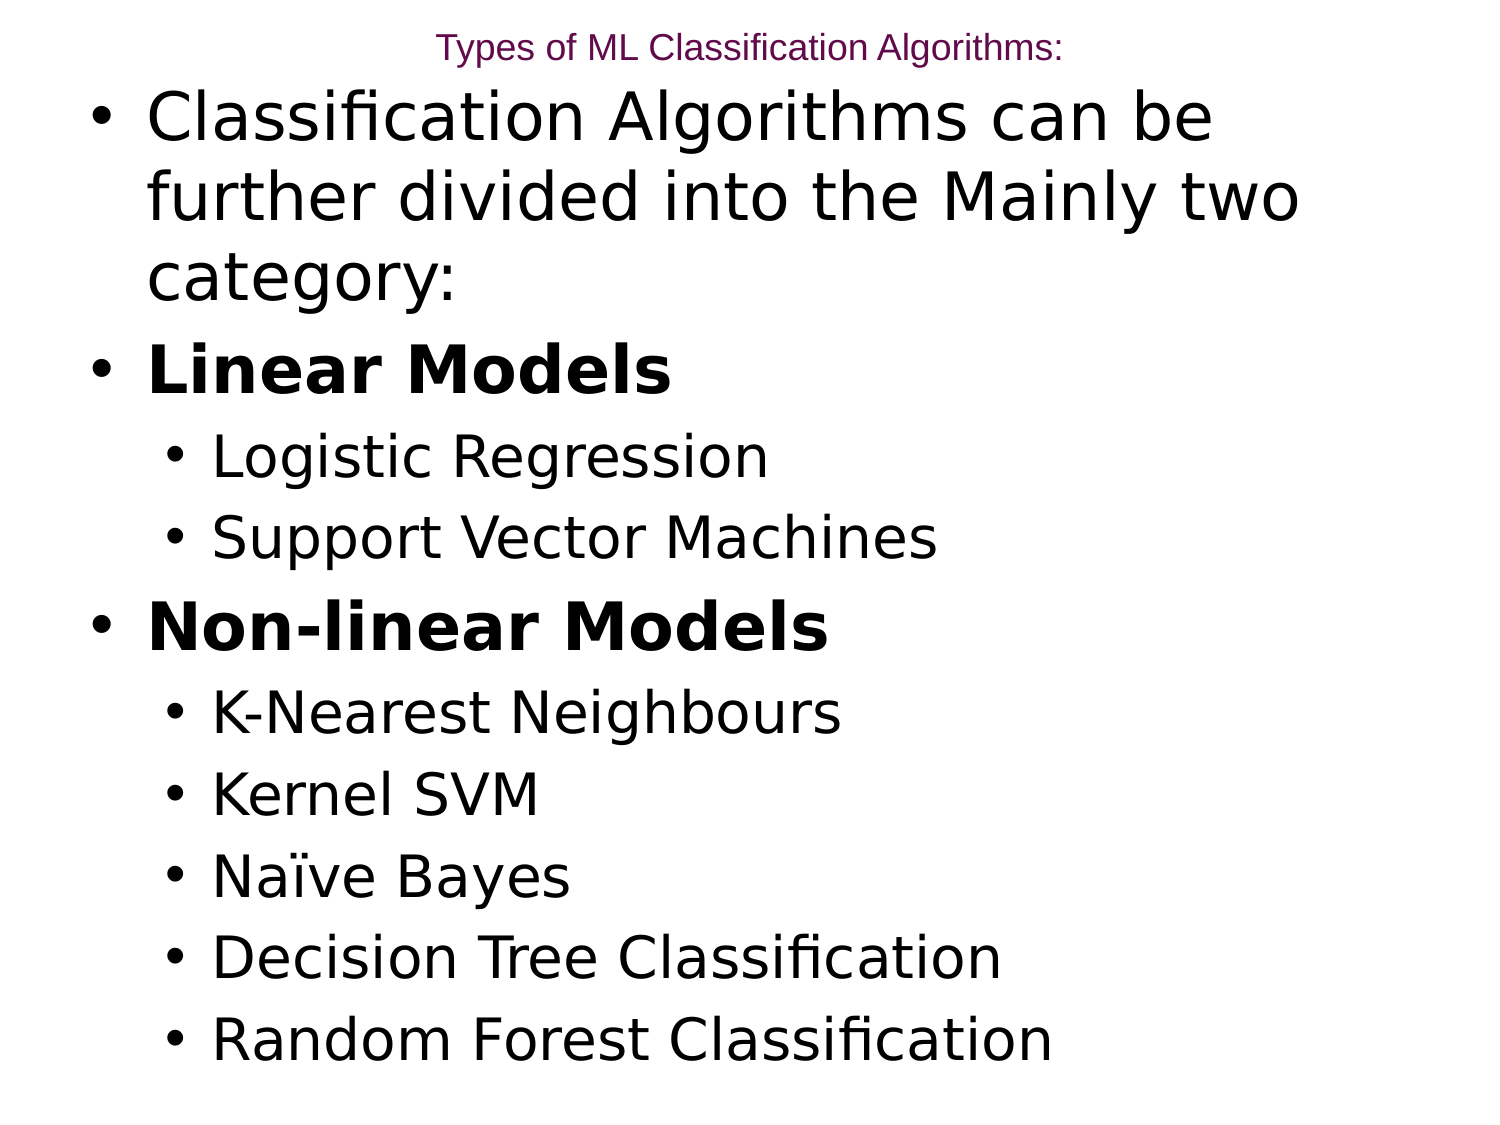

# Types of ML Classification Algorithms:
Classification Algorithms can be further divided into the Mainly two category:
Linear Models
Logistic Regression
Support Vector Machines
Non-linear Models
K-Nearest Neighbours
Kernel SVM
Naïve Bayes
Decision Tree Classification
Random Forest Classification